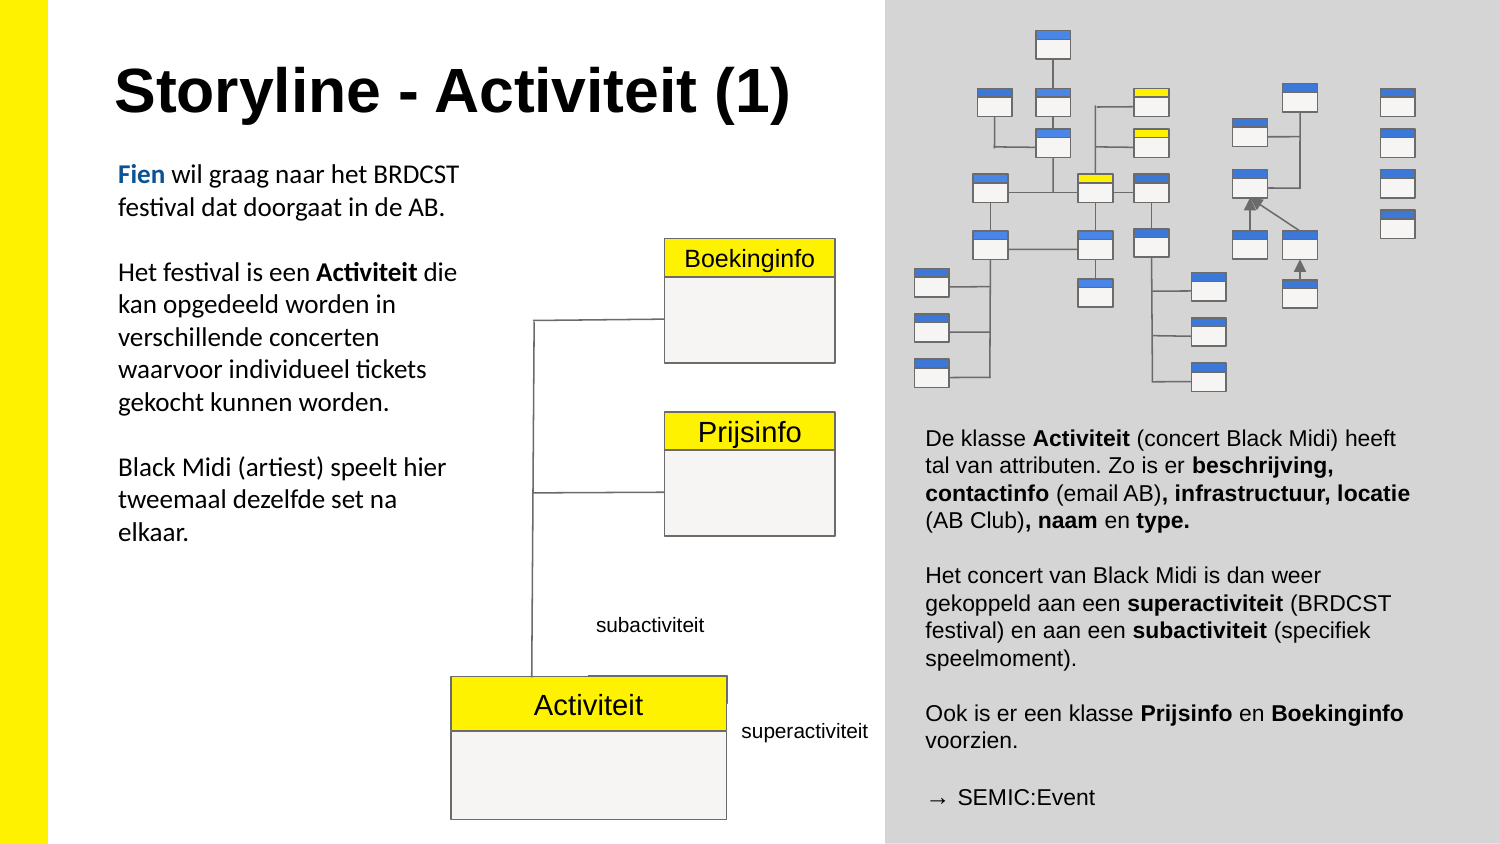

Storyline - Activiteit (1)

Fien wil graag naar het BRDCST festival dat doorgaat in de AB.

Het festival is een Activiteit die kan opgedeeld worden in verschillende concerten waarvoor individueel tickets gekocht kunnen worden.

Black Midi (artiest) speelt hier tweemaal dezelfde set na elkaar.

Boekinginfo

De klasse Activiteit (concert Black Midi) heeft tal van attributen. Zo is er beschrijving, contactinfo (email AB), infrastructuur, locatie (AB Club), naam en type.

Het concert van Black Midi is dan weer gekoppeld aan een superactiviteit (BRDCST festival) en aan een subactiviteit (specifiek speelmoment).

Ook is er een klasse Prijsinfo en Boekinginfo voorzien.

→ SEMIC:Event

Prijsinfo

subactiviteit
Activiteit
superactiviteit